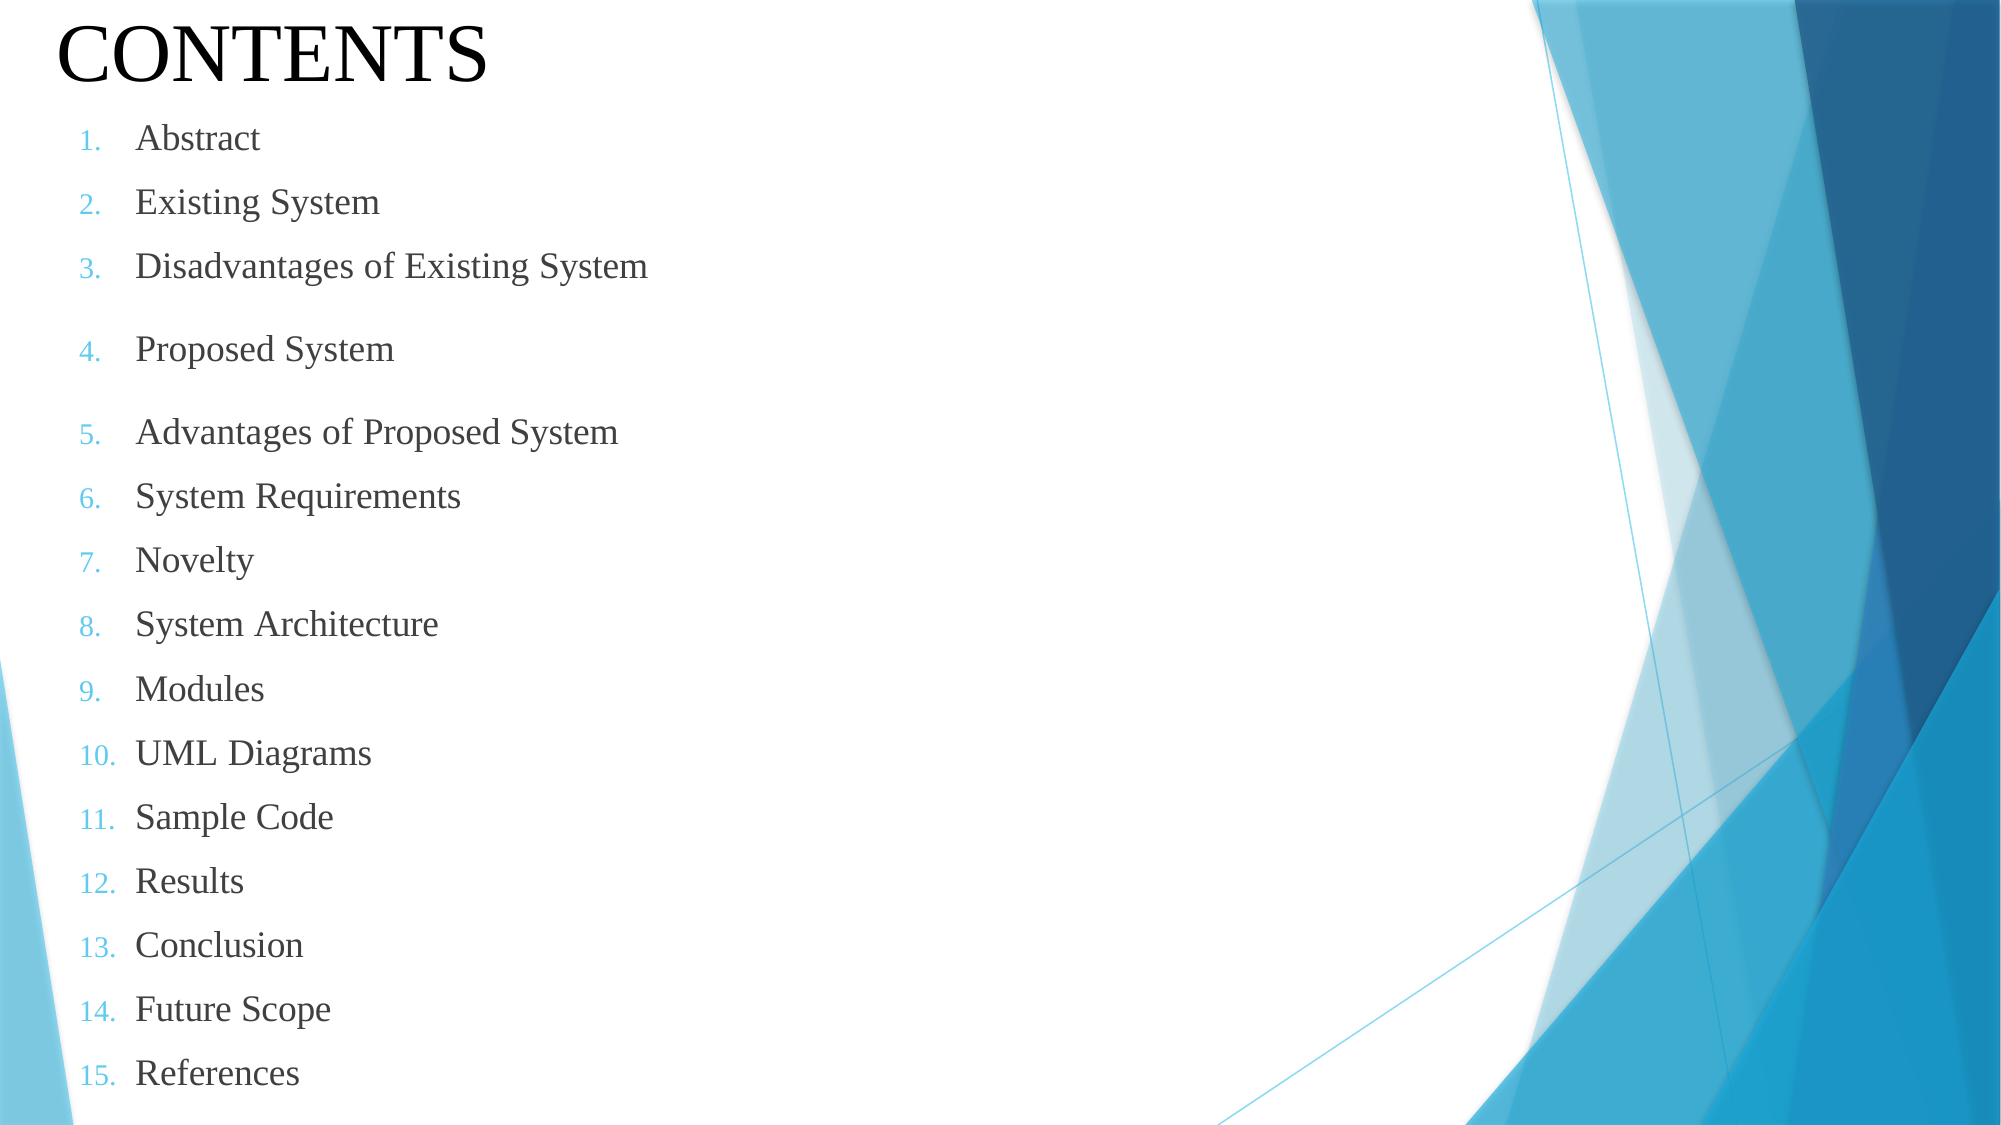

# CONTENTS
Abstract
Existing System
Disadvantages of Existing System
Proposed System
Advantages of Proposed System
System Requirements
Novelty
System Architecture
Modules
UML Diagrams
Sample Code
Results
Conclusion
Future Scope
References